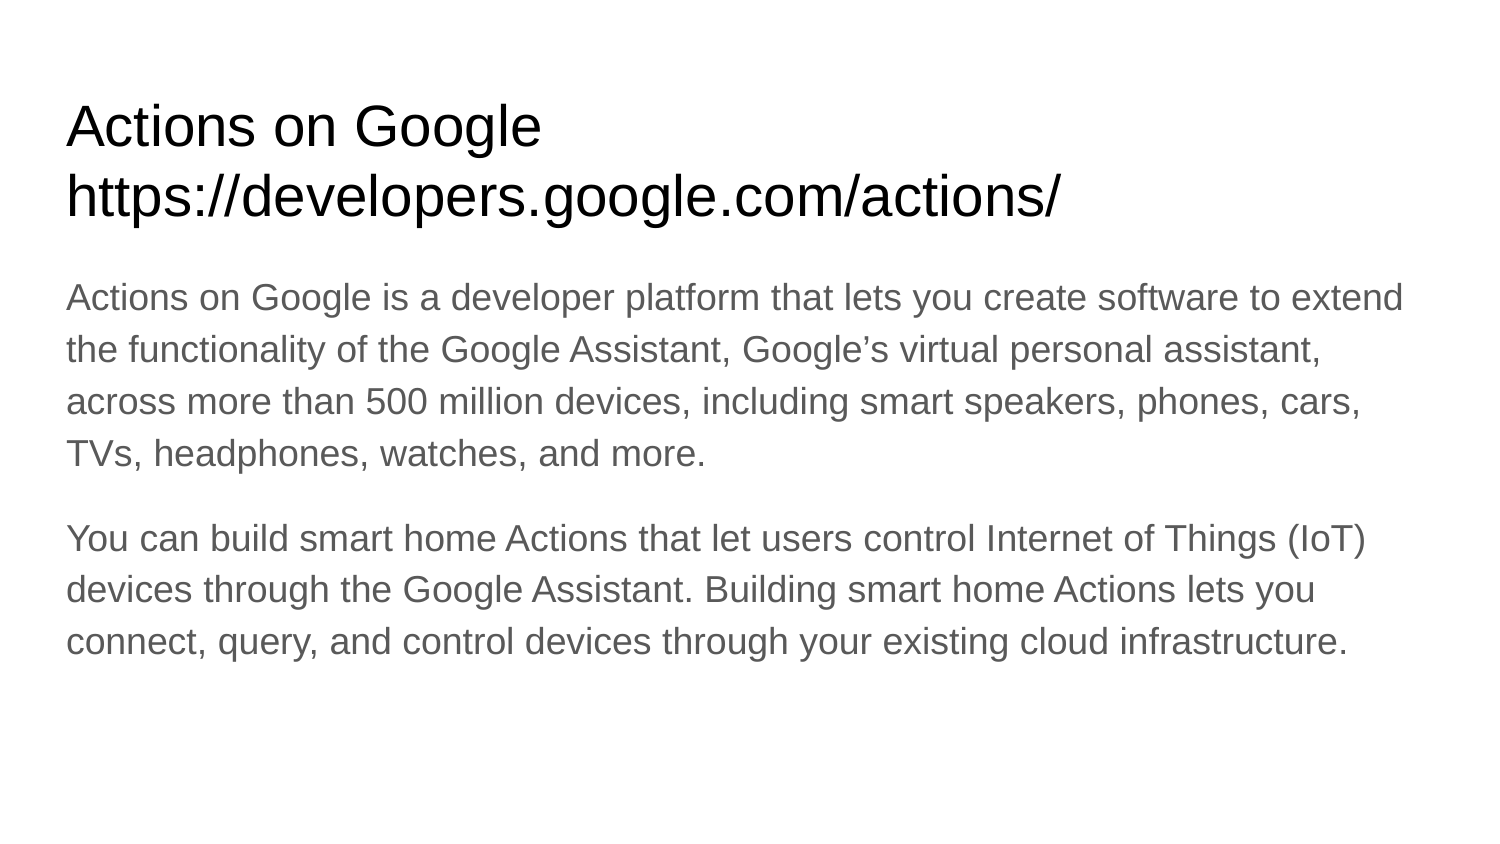

# Actions on Google https://developers.google.com/actions/
Actions on Google is a developer platform that lets you create software to extend the functionality of the Google Assistant, Google’s virtual personal assistant, across more than 500 million devices, including smart speakers, phones, cars, TVs, headphones, watches, and more.
You can build smart home Actions that let users control Internet of Things (IoT) devices through the Google Assistant. Building smart home Actions lets you connect, query, and control devices through your existing cloud infrastructure.